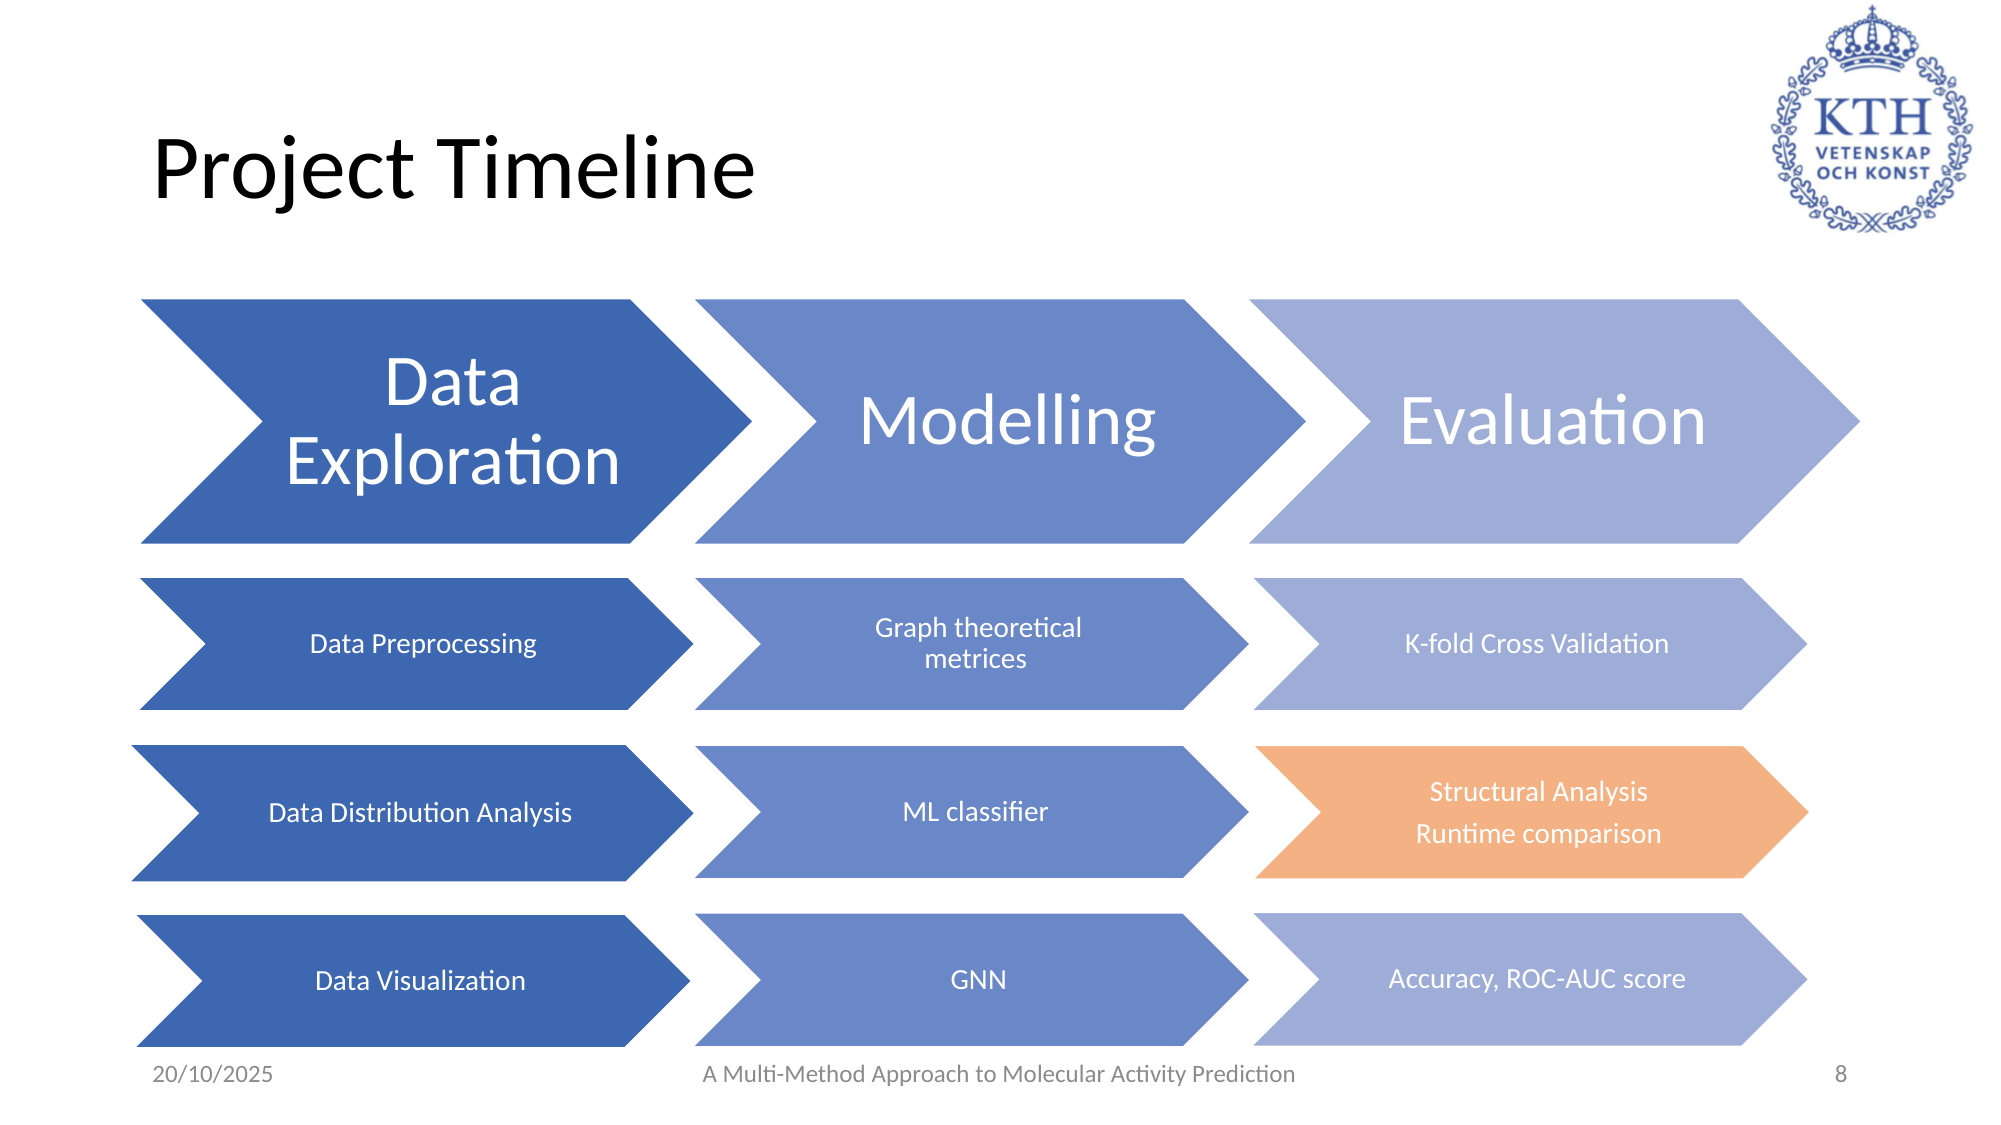

# Project Timeline
Data Exploration
Modelling
Evaluation

Data Preprocessing

K-fold Cross Validation

Graph theoretical metrices

ML classifier

Structural Analysis
Runtime comparison

Data Distribution Analysis

Accuracy, ROC-AUC score

GNN

Data Visualization
20/10/2025
A Multi-Method Approach to Molecular Activity Prediction
8